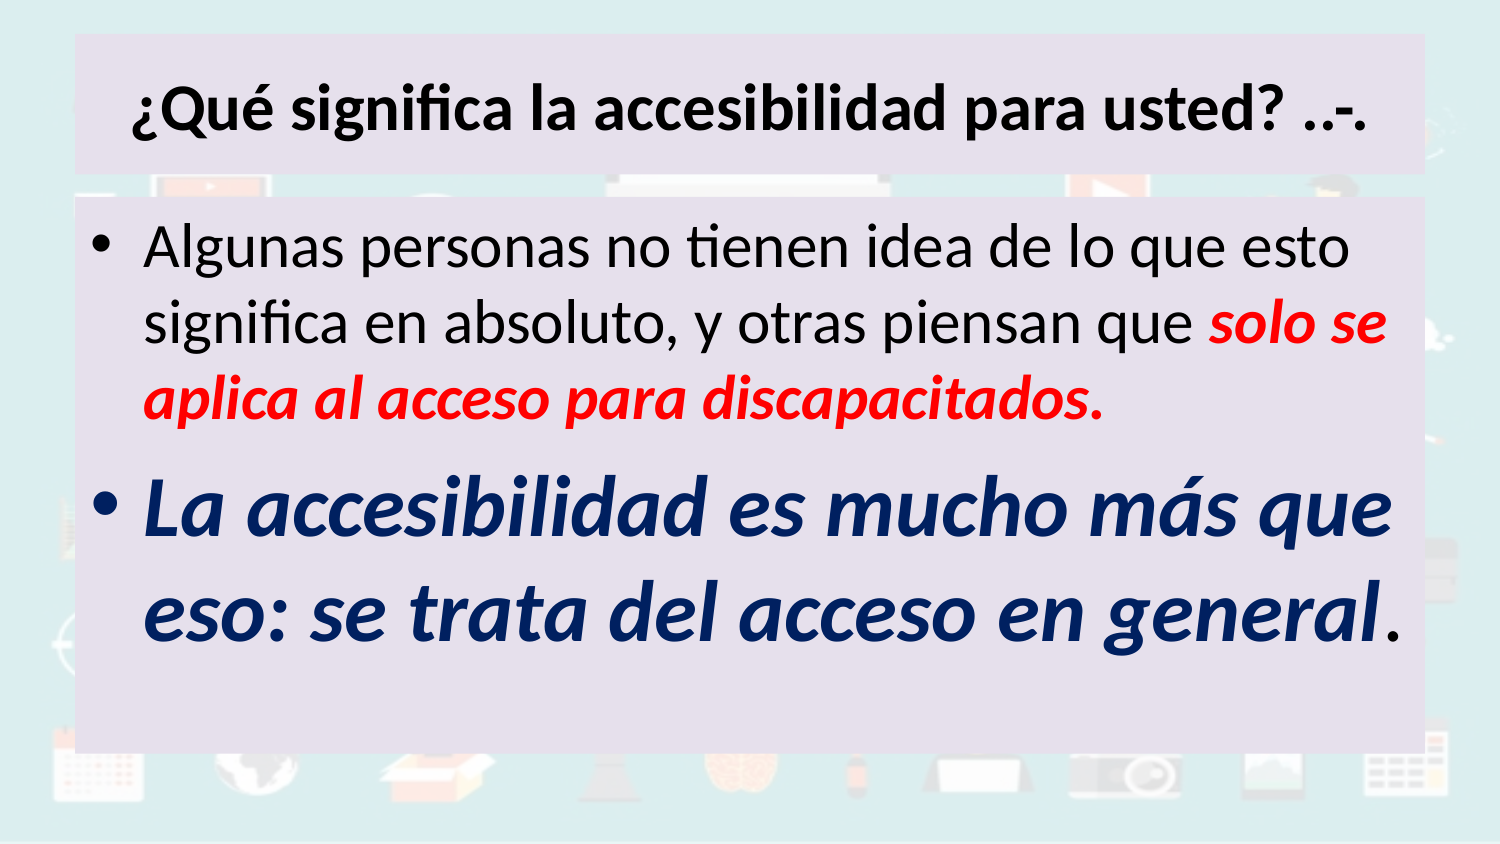

# ¿Qué significa la accesibilidad para usted? ..-.
Algunas personas no tienen idea de lo que esto significa en absoluto, y otras piensan que solo se aplica al acceso para discapacitados.
La accesibilidad es mucho más que eso: se trata del acceso en general.